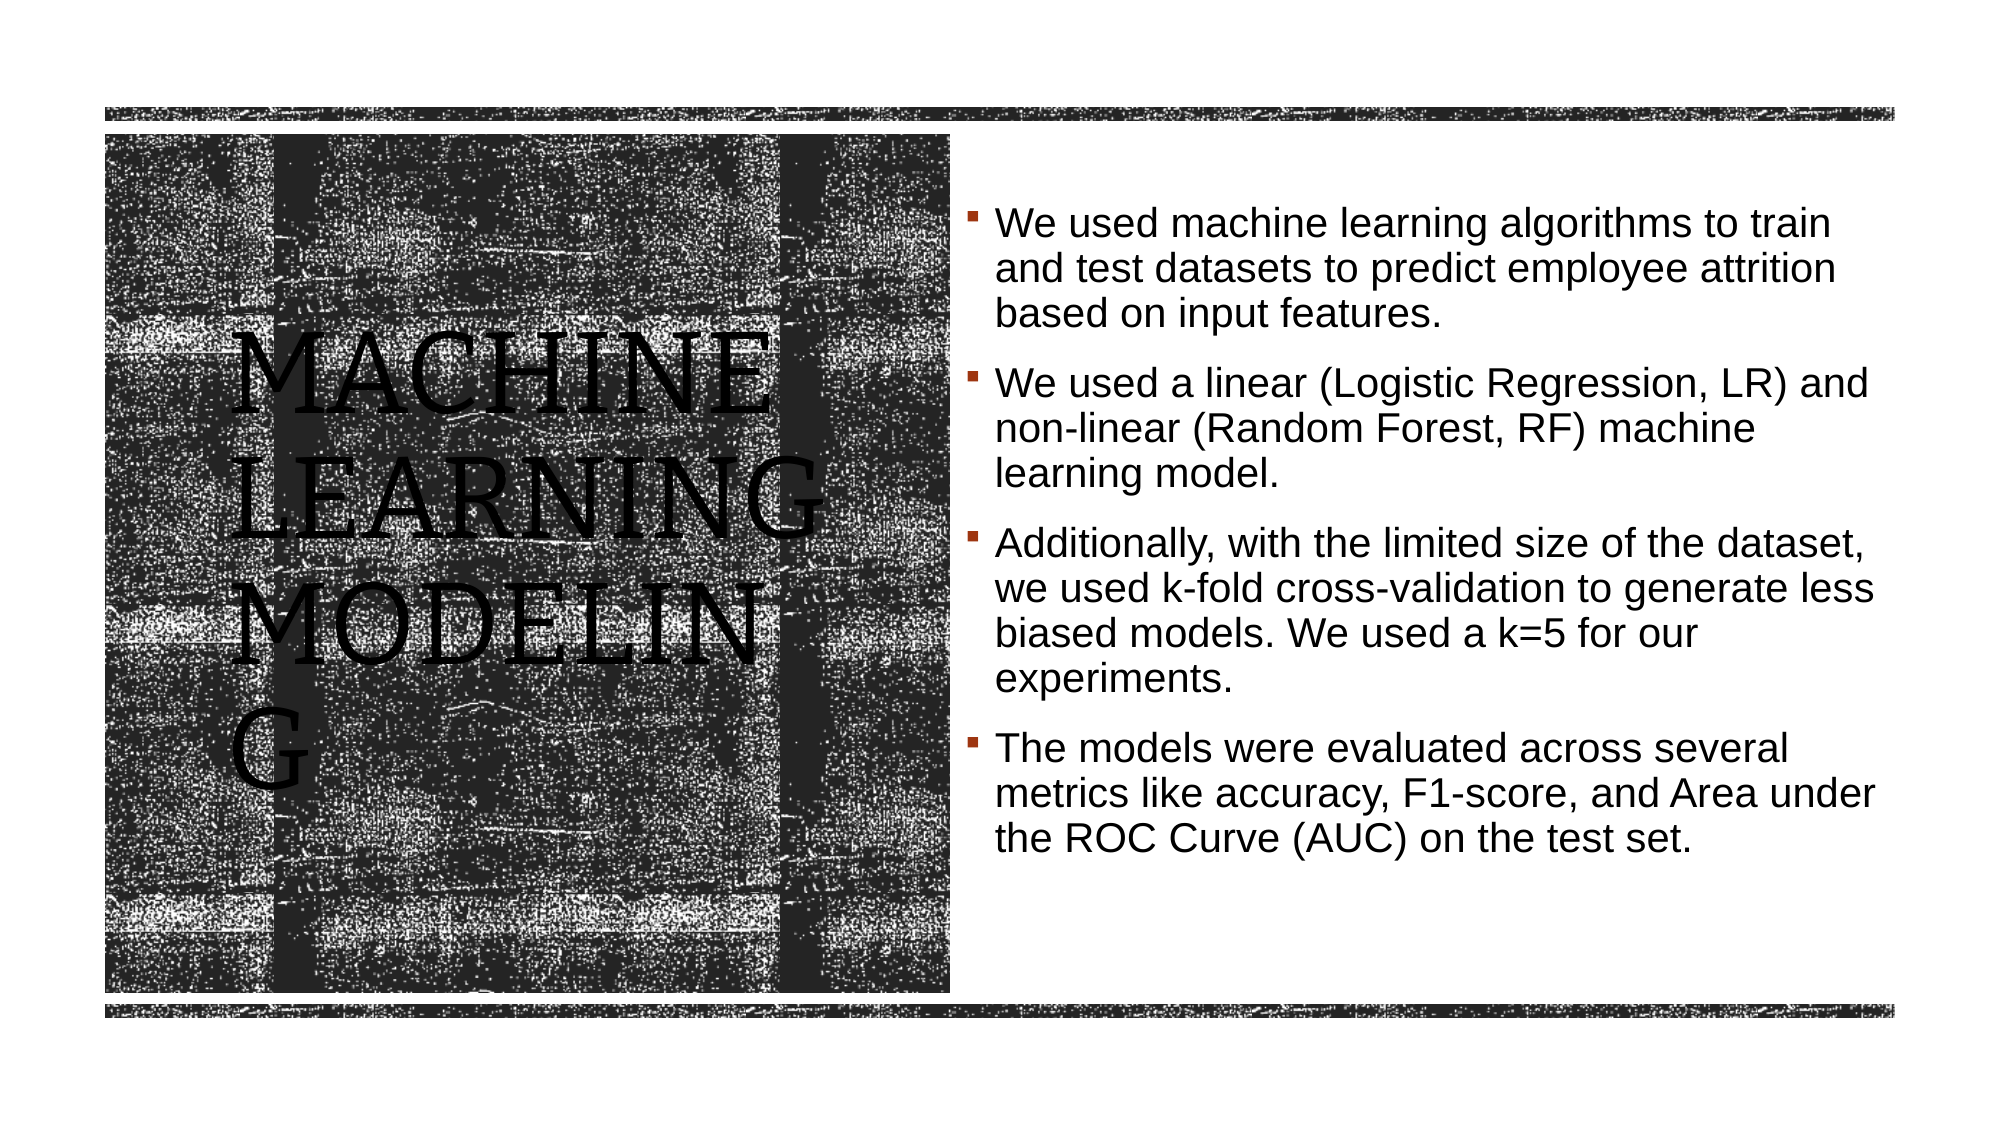

We used machine learning algorithms to train and test datasets to predict employee attrition based on input features.
We used a linear (Logistic Regression, LR) and non-linear (Random Forest, RF) machine learning model.
Additionally, with the limited size of the dataset, we used k-fold cross-validation to generate less biased models. We used a k=5 for our experiments.
The models were evaluated across several metrics like accuracy, F1-score, and Area under the ROC Curve (AUC) on the test set.

# MACHINE LEARNING MODELING